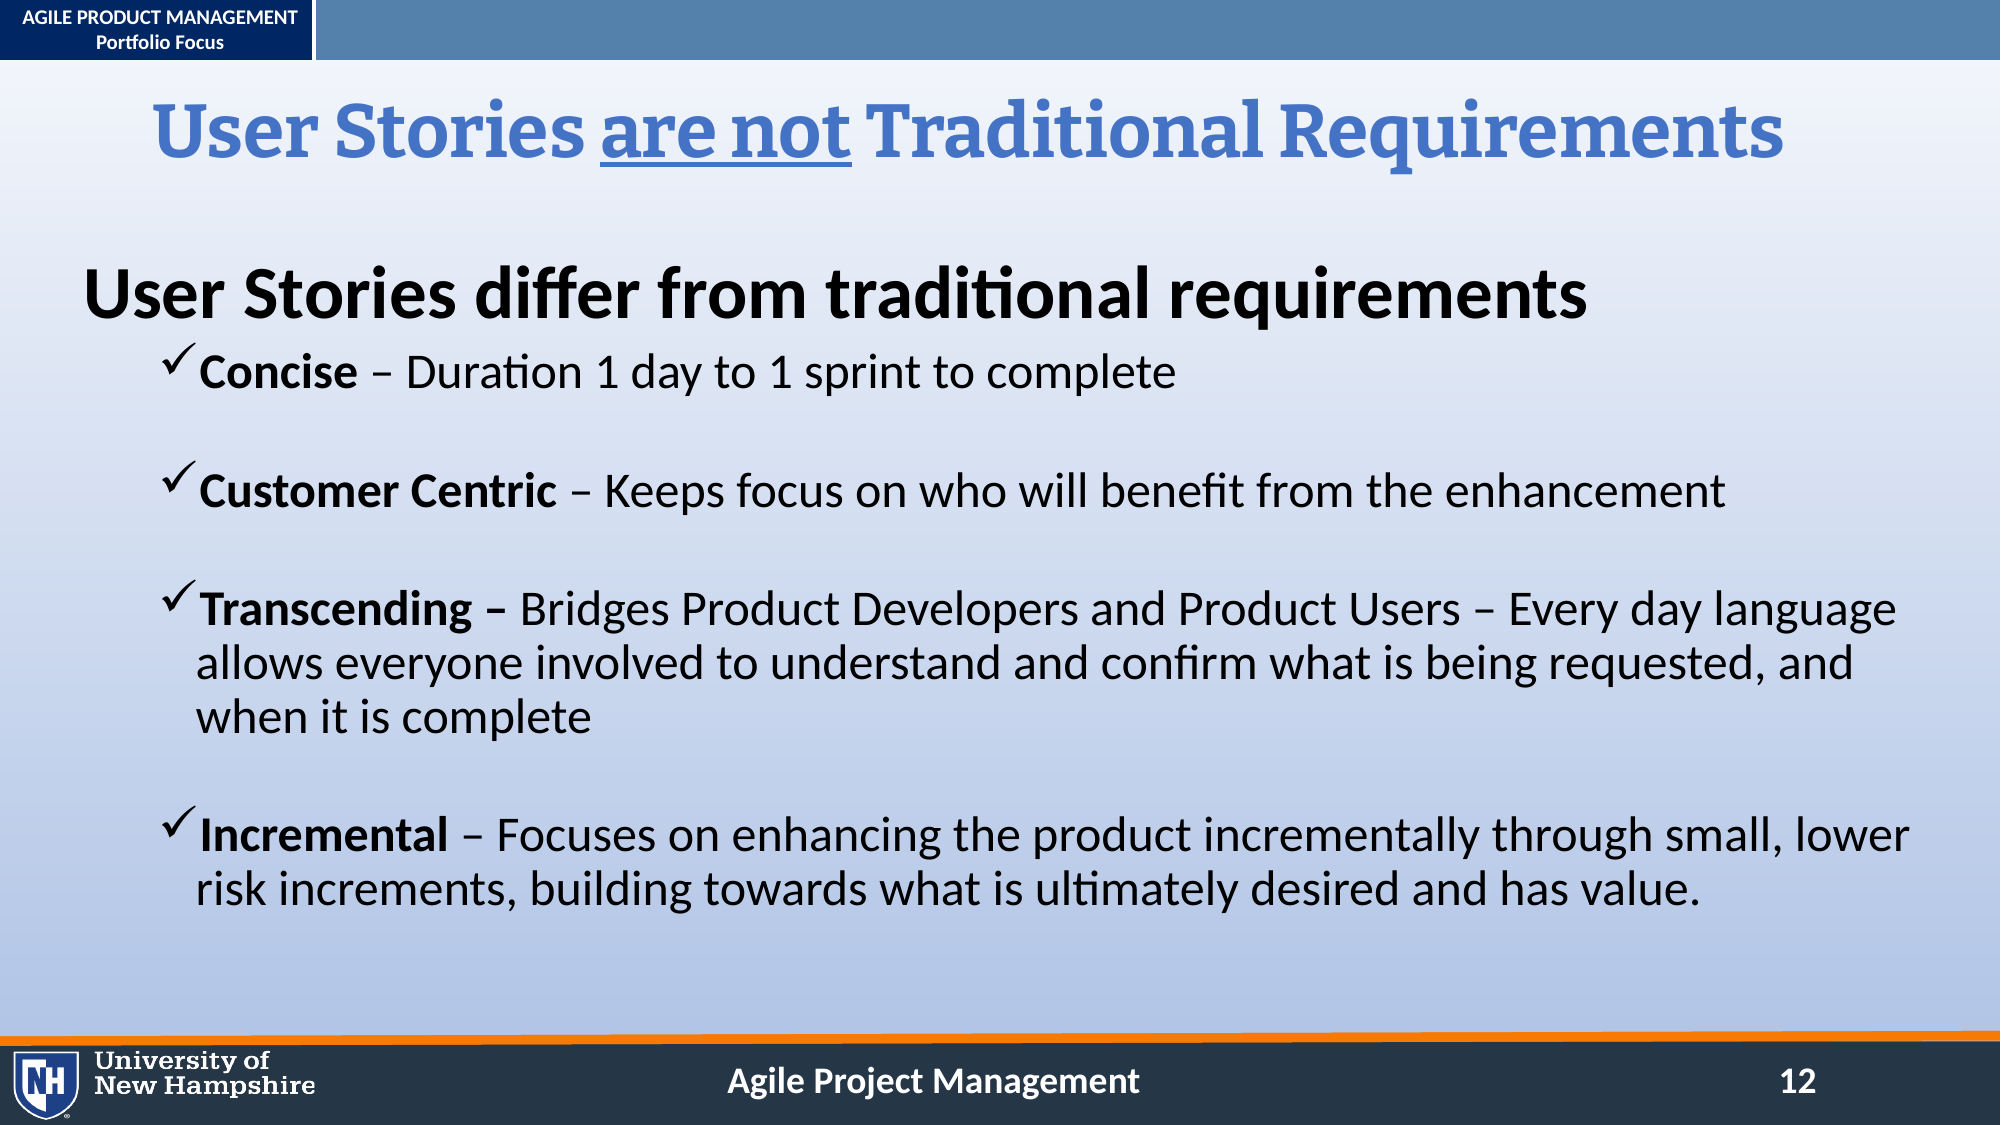

# User Stories are not Traditional Requirements
User Stories differ from traditional requirements
Concise – Duration 1 day to 1 sprint to complete
Customer Centric – Keeps focus on who will benefit from the enhancement
Transcending – Bridges Product Developers and Product Users – Every day language allows everyone involved to understand and confirm what is being requested, and when it is complete
Incremental – Focuses on enhancing the product incrementally through small, lower risk increments, building towards what is ultimately desired and has value.